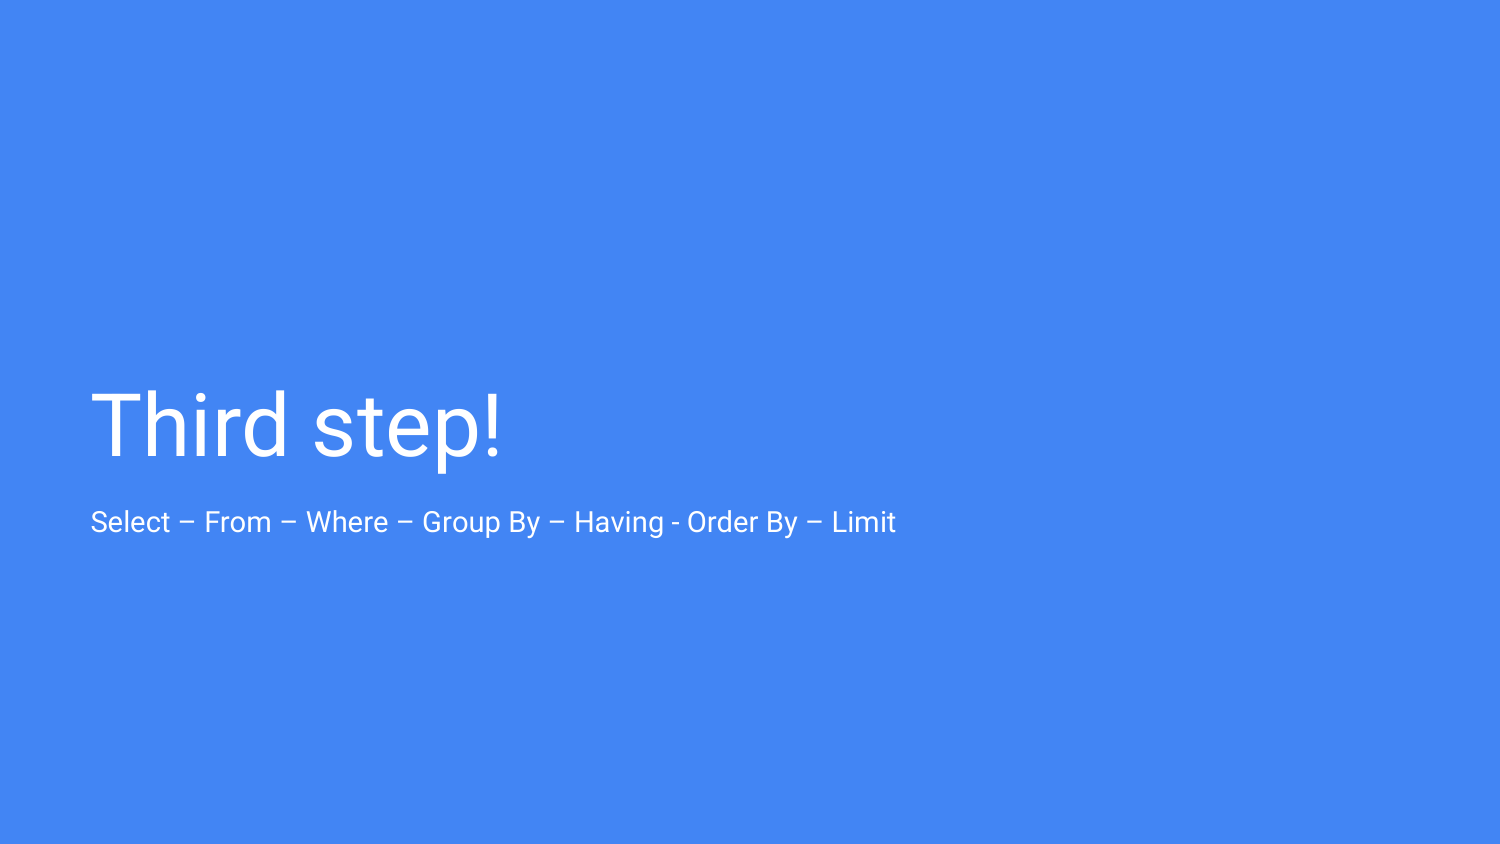

# Third step!
Select – From – Where – Group By – Having - Order By – Limit